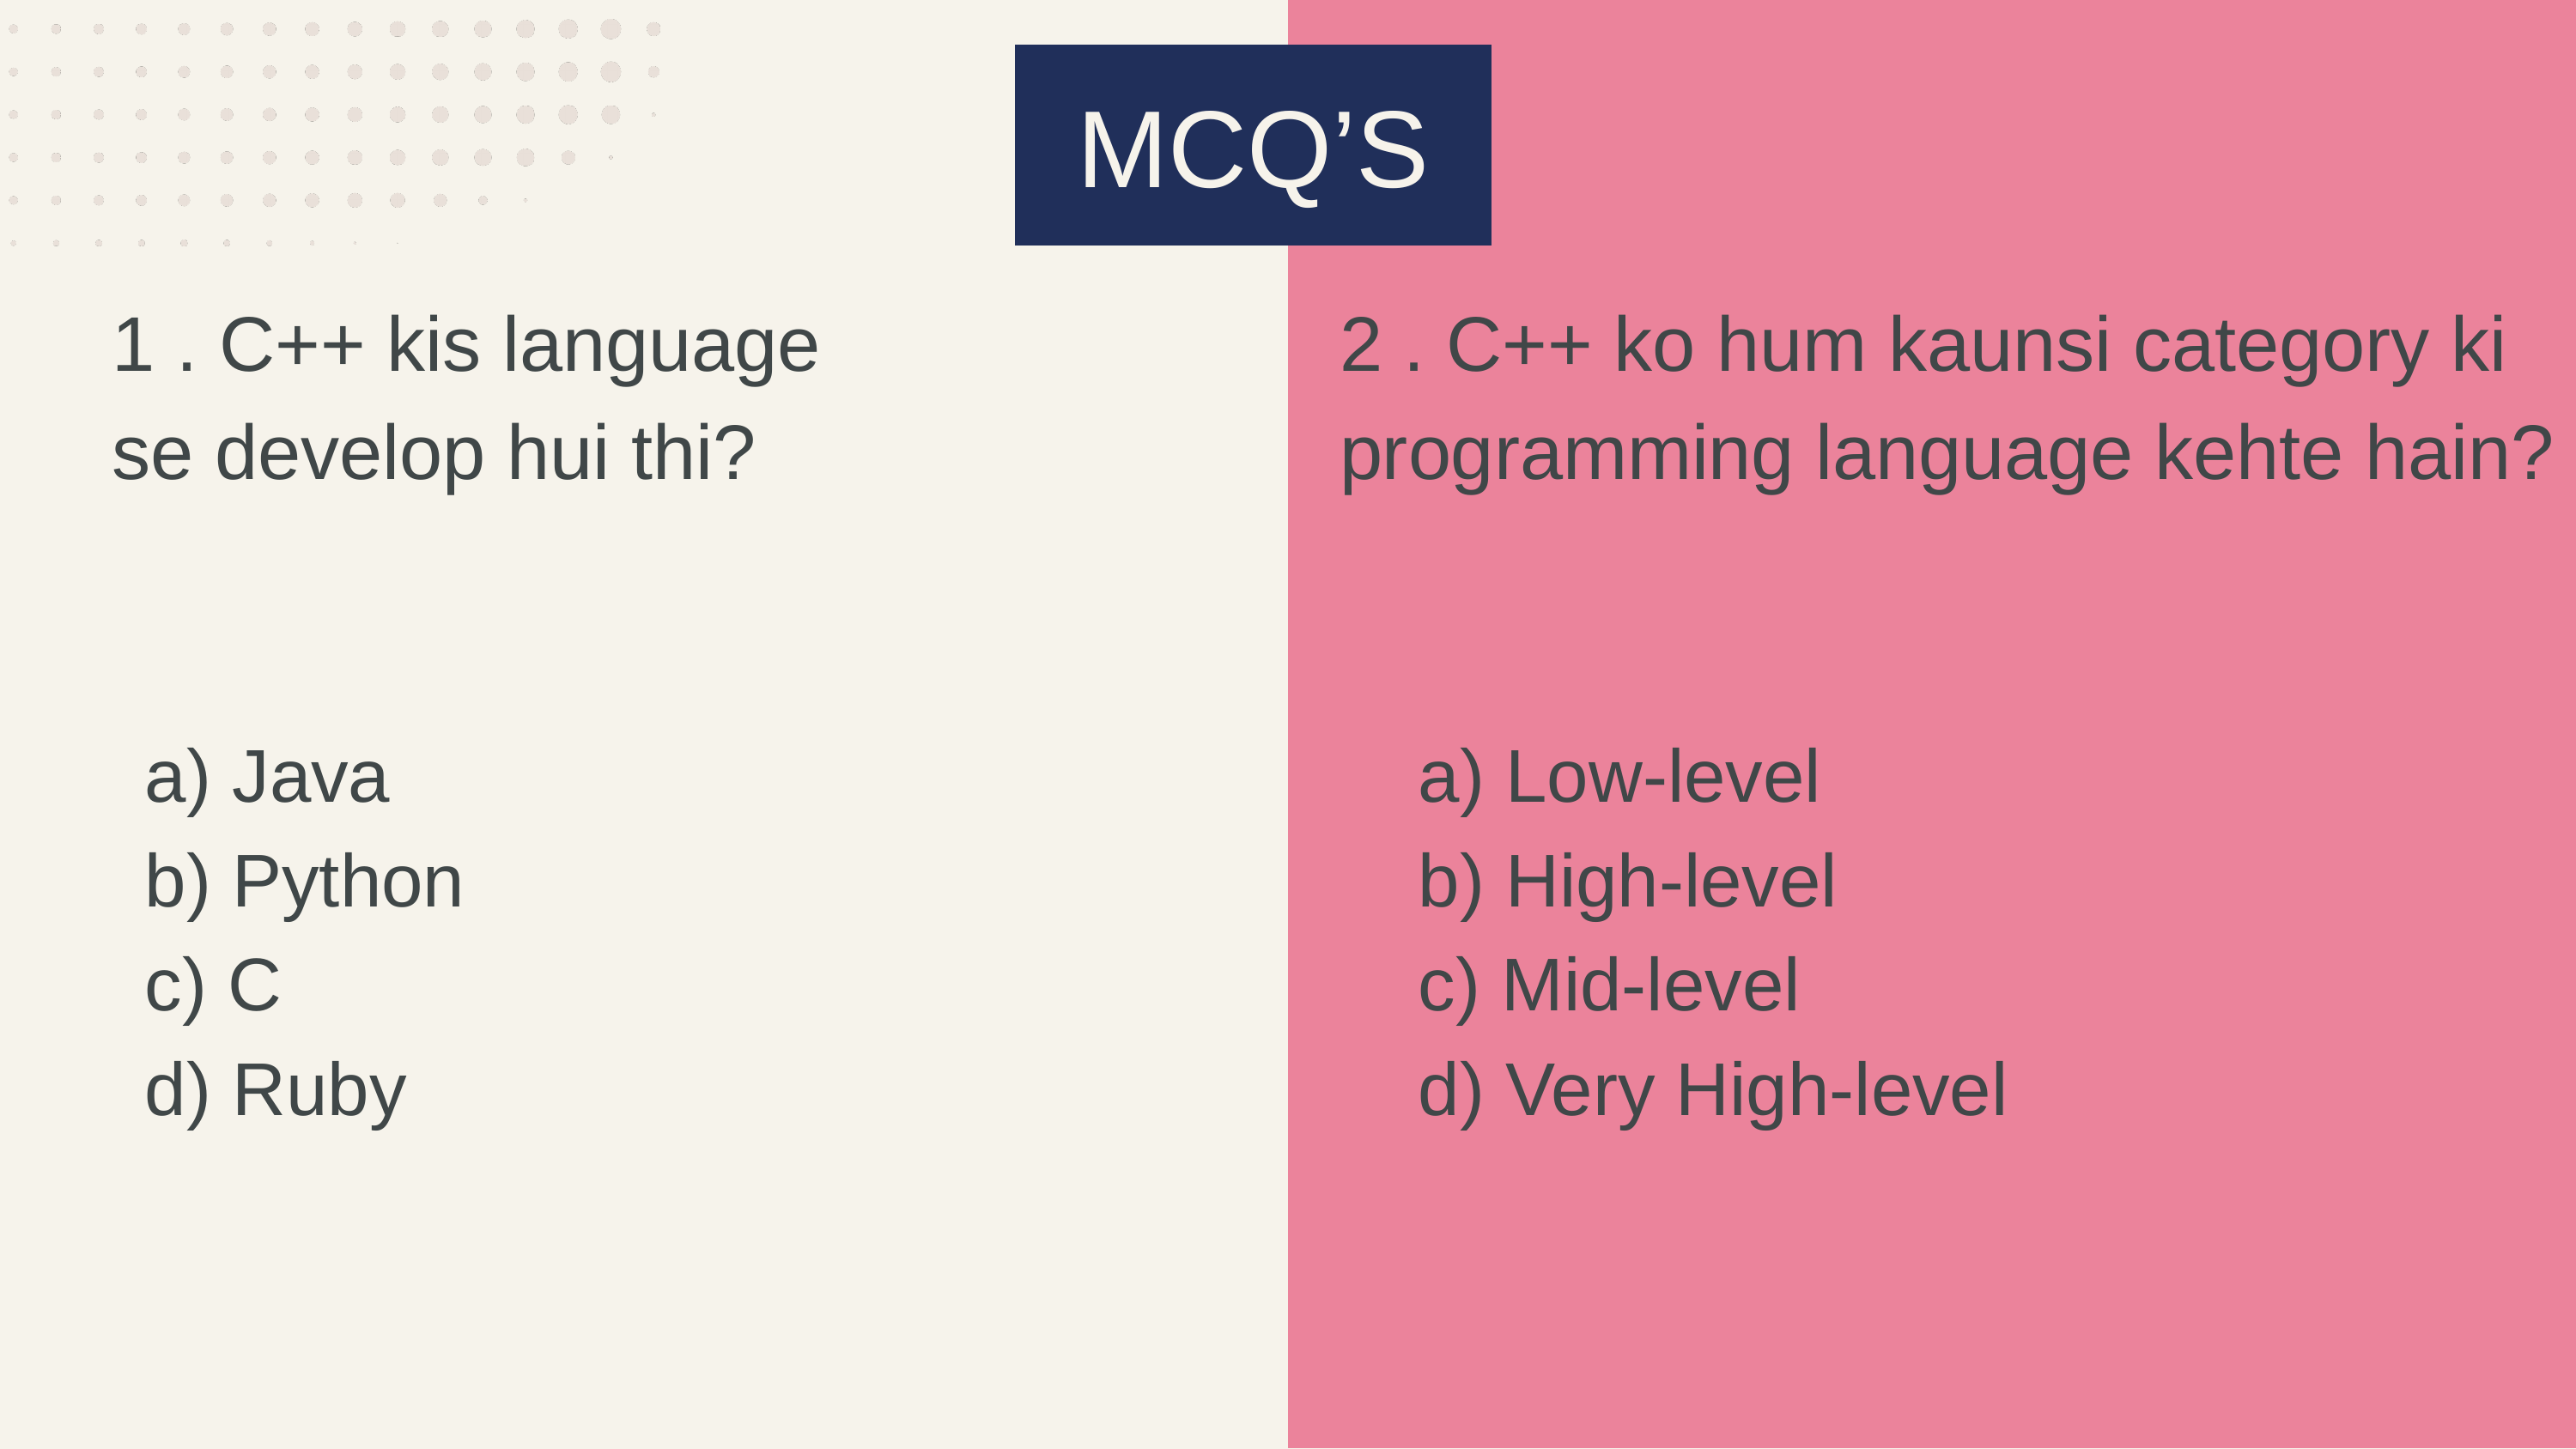

MCQ’S
1 . C++ kis language se develop hui thi?
2 . C++ ko hum kaunsi category ki programming language kehte hain?

a) Java
b) Python
c) C
d) Ruby
 a) Low-level
 b) High-level
 c) Mid-level
 d) Very High-level